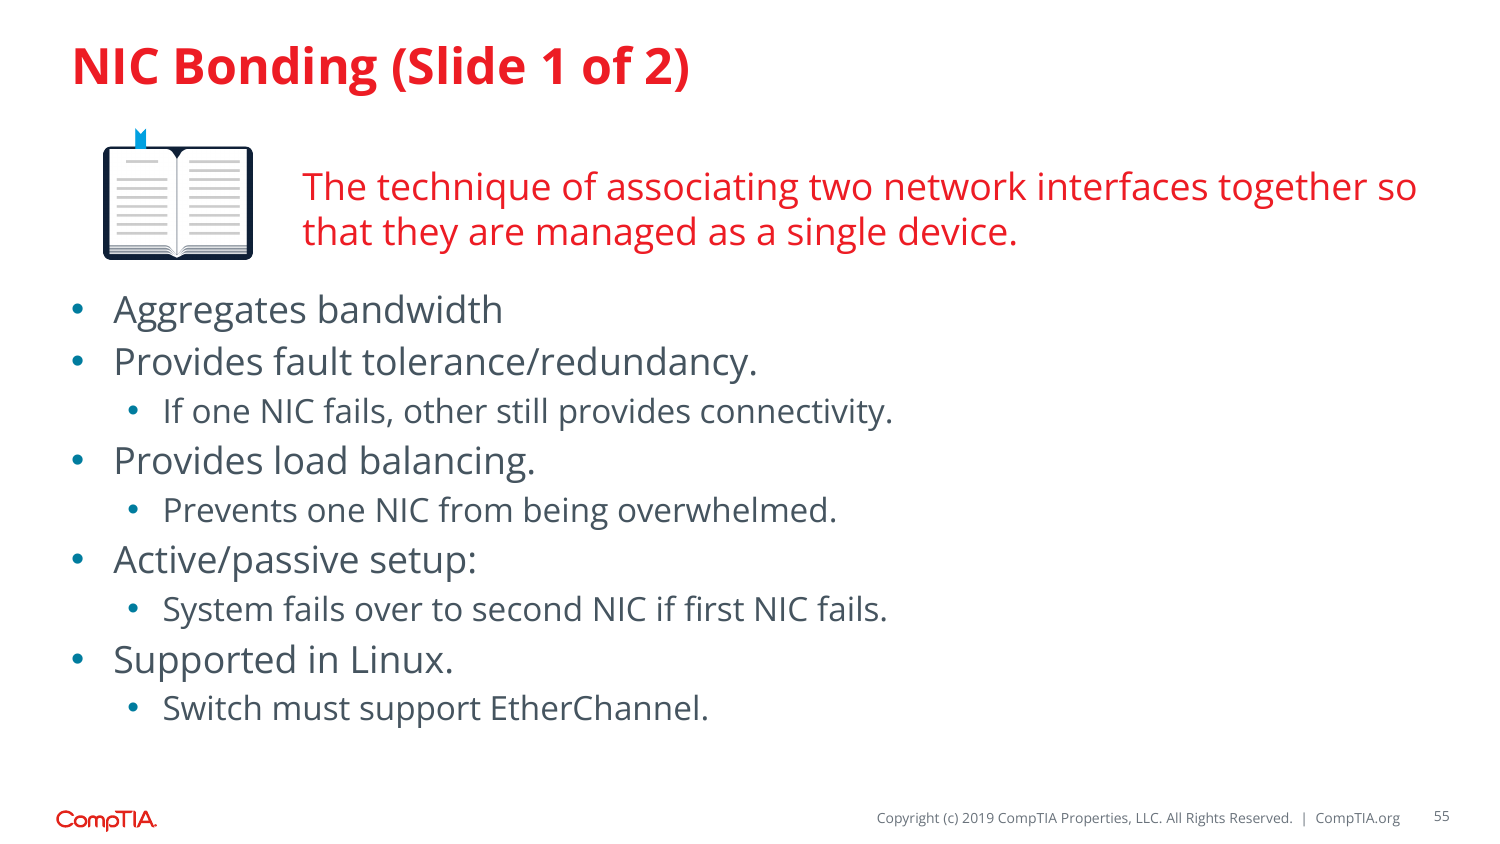

# NIC Bonding (Slide 1 of 2)
The technique of associating two network interfaces together so that they are managed as a single device.
Aggregates bandwidth
Provides fault tolerance/redundancy.
If one NIC fails, other still provides connectivity.
Provides load balancing.
Prevents one NIC from being overwhelmed.
Active/passive setup:
System fails over to second NIC if first NIC fails.
Supported in Linux.
Switch must support EtherChannel.
55